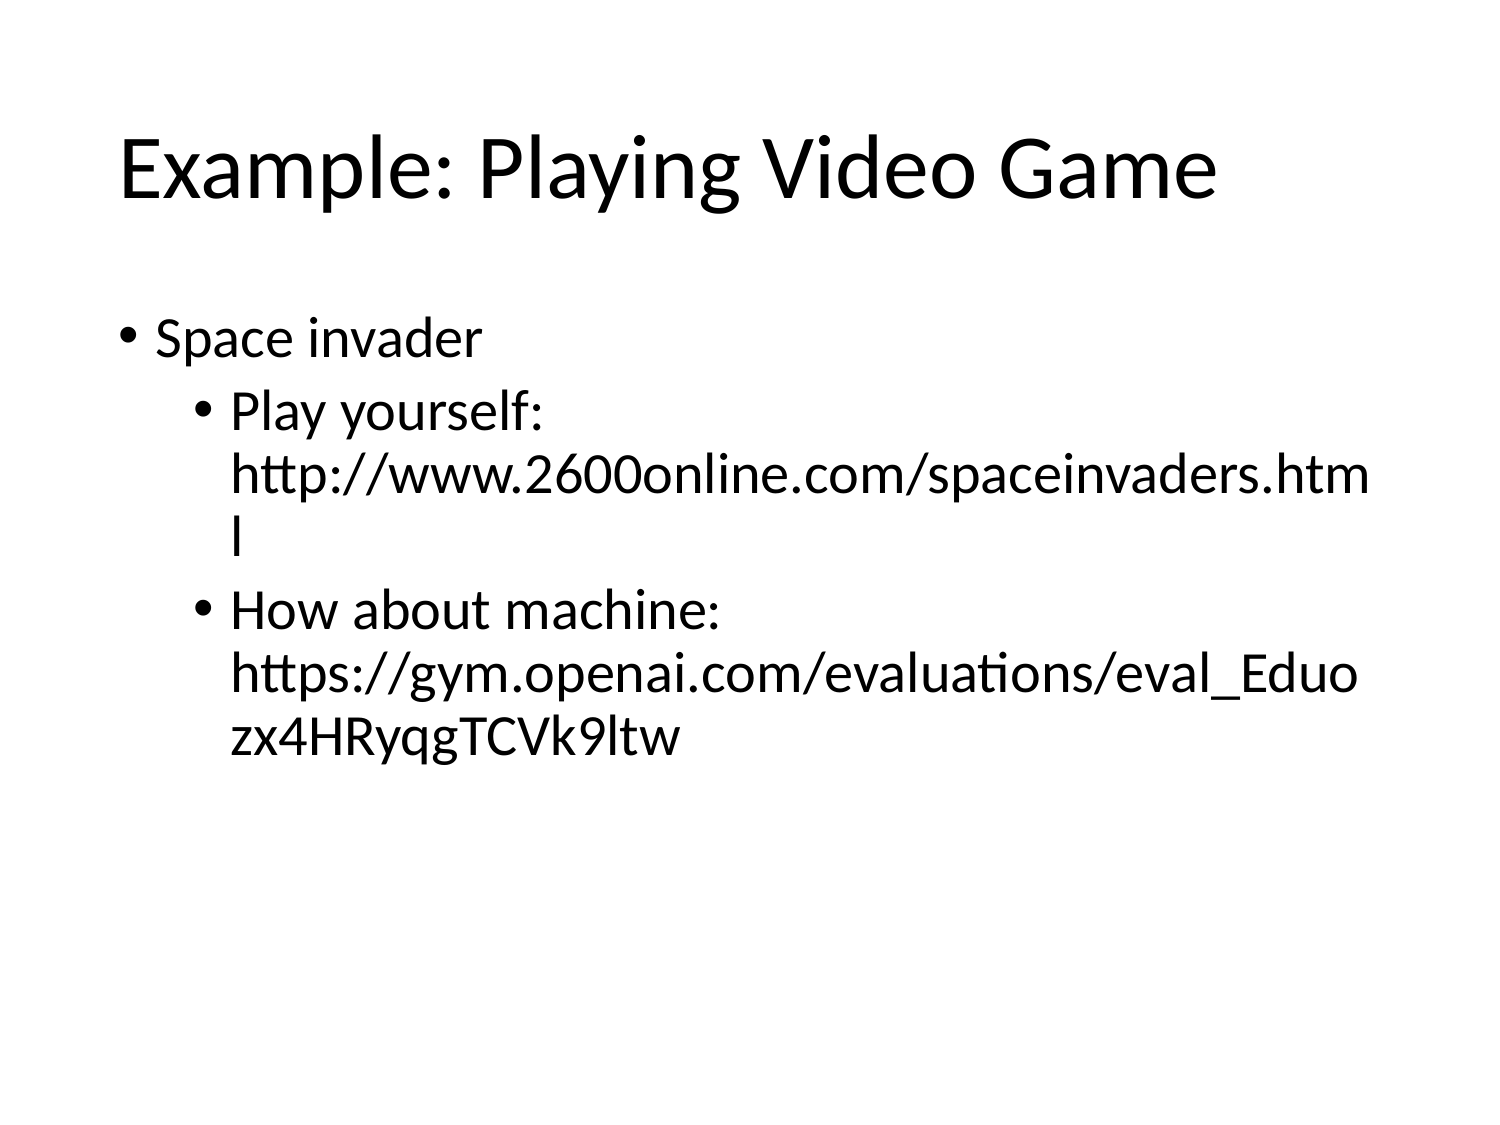

# Example: Playing Video Game
Space invader
Play yourself: http://www.2600online.com/spaceinvaders.html
How about machine: https://gym.openai.com/evaluations/eval_Eduozx4HRyqgTCVk9ltw